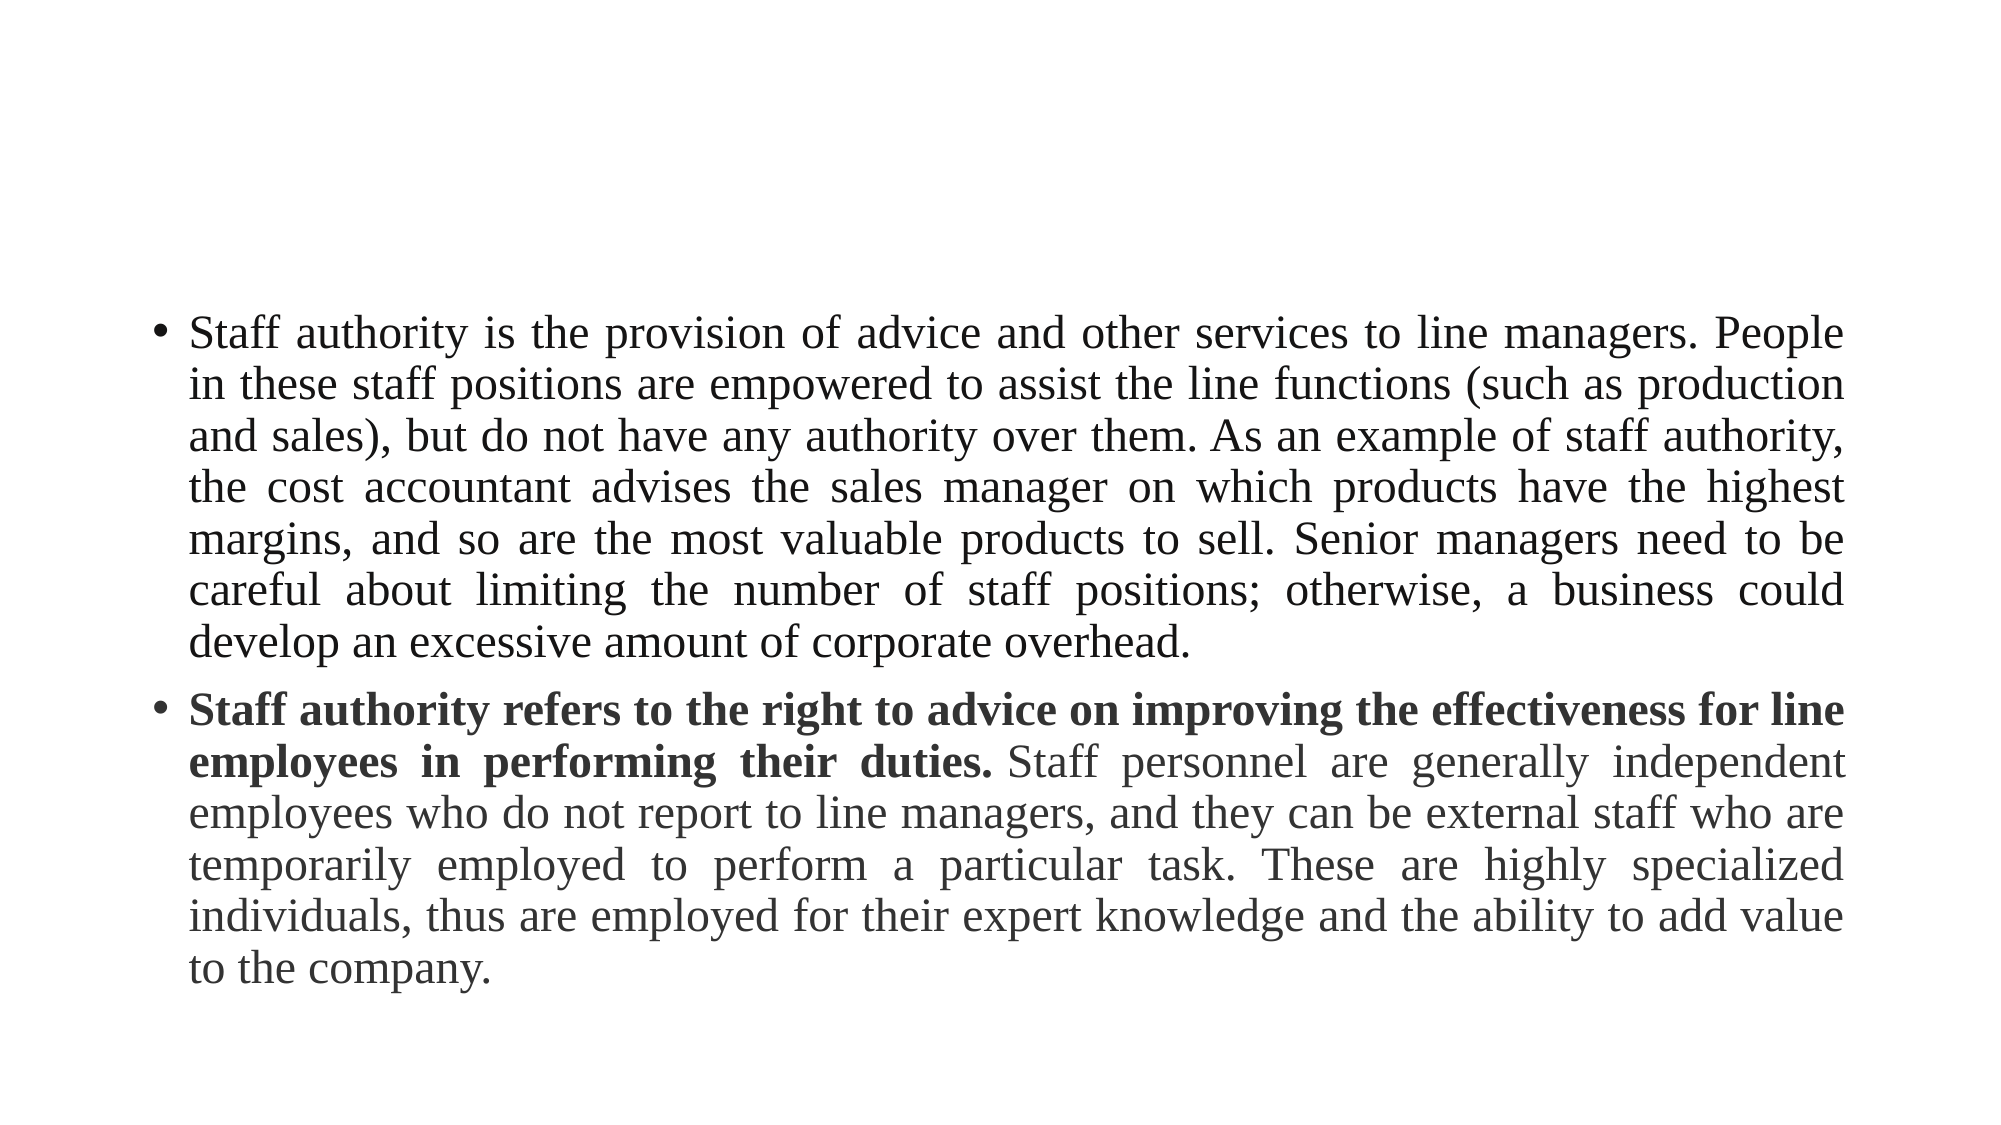

#
Staff authority is the provision of advice and other services to line managers. People in these staff positions are empowered to assist the line functions (such as production and sales), but do not have any authority over them. As an example of staff authority, the cost accountant advises the sales manager on which products have the highest margins, and so are the most valuable products to sell. Senior managers need to be careful about limiting the number of staff positions; otherwise, a business could develop an excessive amount of corporate overhead.
Staff authority refers to the right to advice on improving the effectiveness for line employees in performing their duties. Staff personnel are generally independent employees who do not report to line managers, and they can be external staff who are temporarily employed to perform a particular task. These are highly specialized individuals, thus are employed for their expert knowledge and the ability to add value to the company.